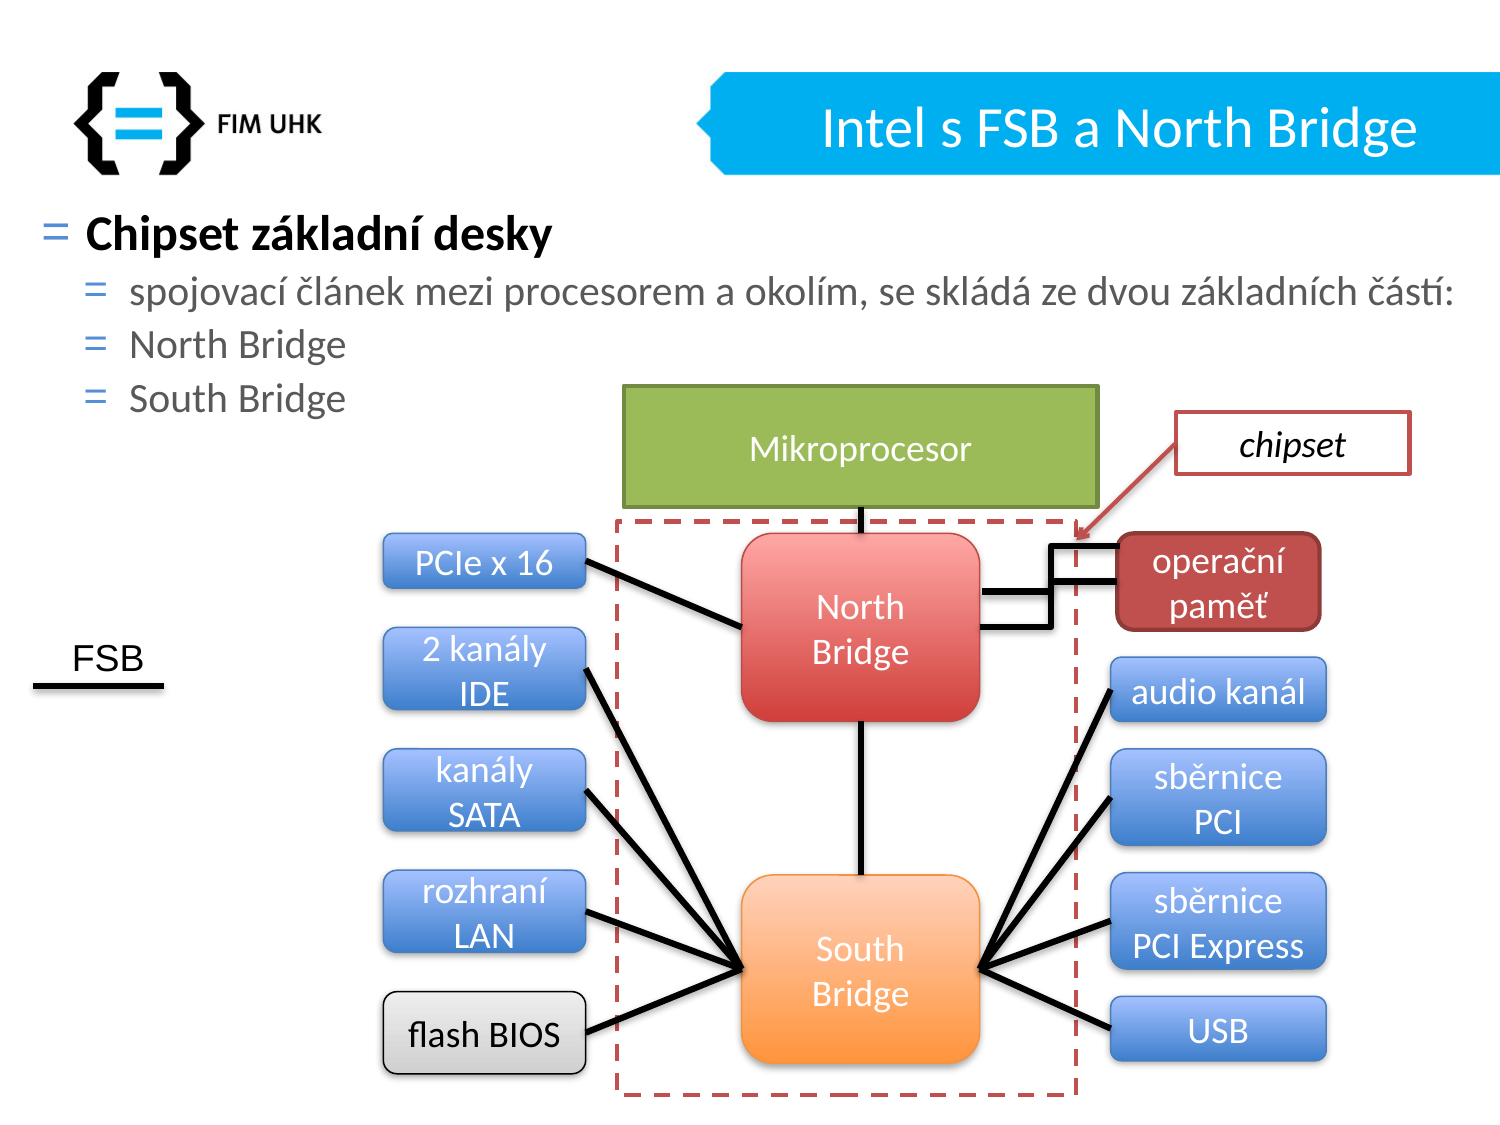

# Intel s FSB a North Bridge
Chipset základní desky
spojovací článek mezi procesorem a okolím, se skládá ze dvou základních částí:
North Bridge
South Bridge
Mikroprocesor
chipset

PCIe x 16
North
Bridge
operační paměť
FSB
2 kanály IDE
audio kanál
sběrnice PCI
kanály SATA
rozhraní LAN
sběrnice PCI Express
South
Bridge
flash BIOS
USB